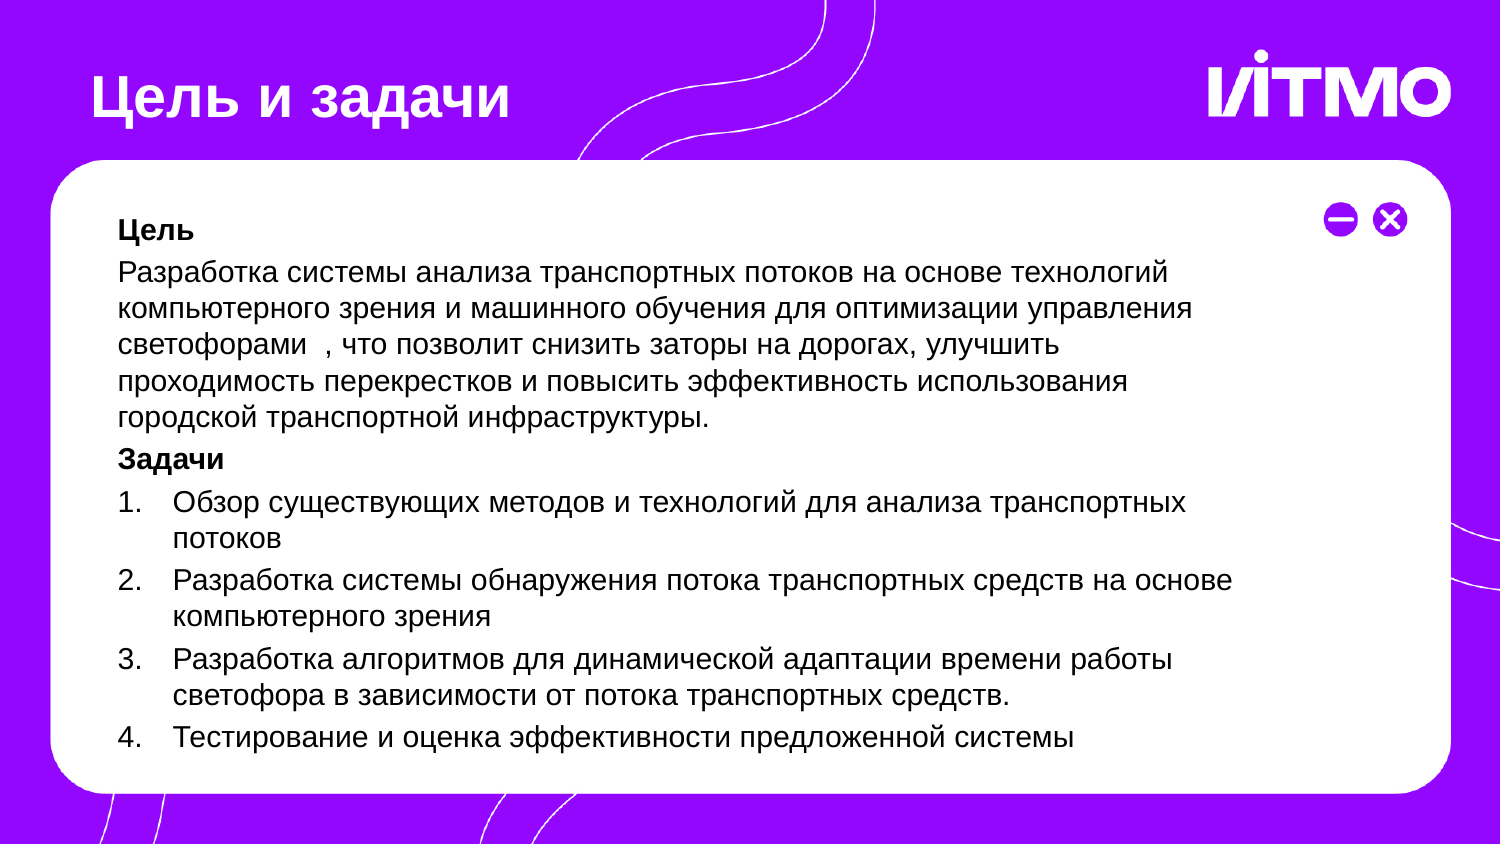

# Цель и задачи
Цель
Разработка системы анализа транспортных потоков на основе технологий компьютерного зрения и машинного обучения для оптимизации управления светофорами  , что позволит снизить заторы на дорогах, улучшить проходимость перекрестков и повысить эффективность использования городской транспортной инфраструктуры.
Задачи
Обзор существующих методов и технологий для анализа транспортных потоков
Разработка системы обнаружения потока транспортных средств на основе компьютерного зрения
Разработка алгоритмов для динамической адаптации времени работы светофора в зависимости от потока транспортных средств.
Тестирование и оценка эффективности предложенной системы